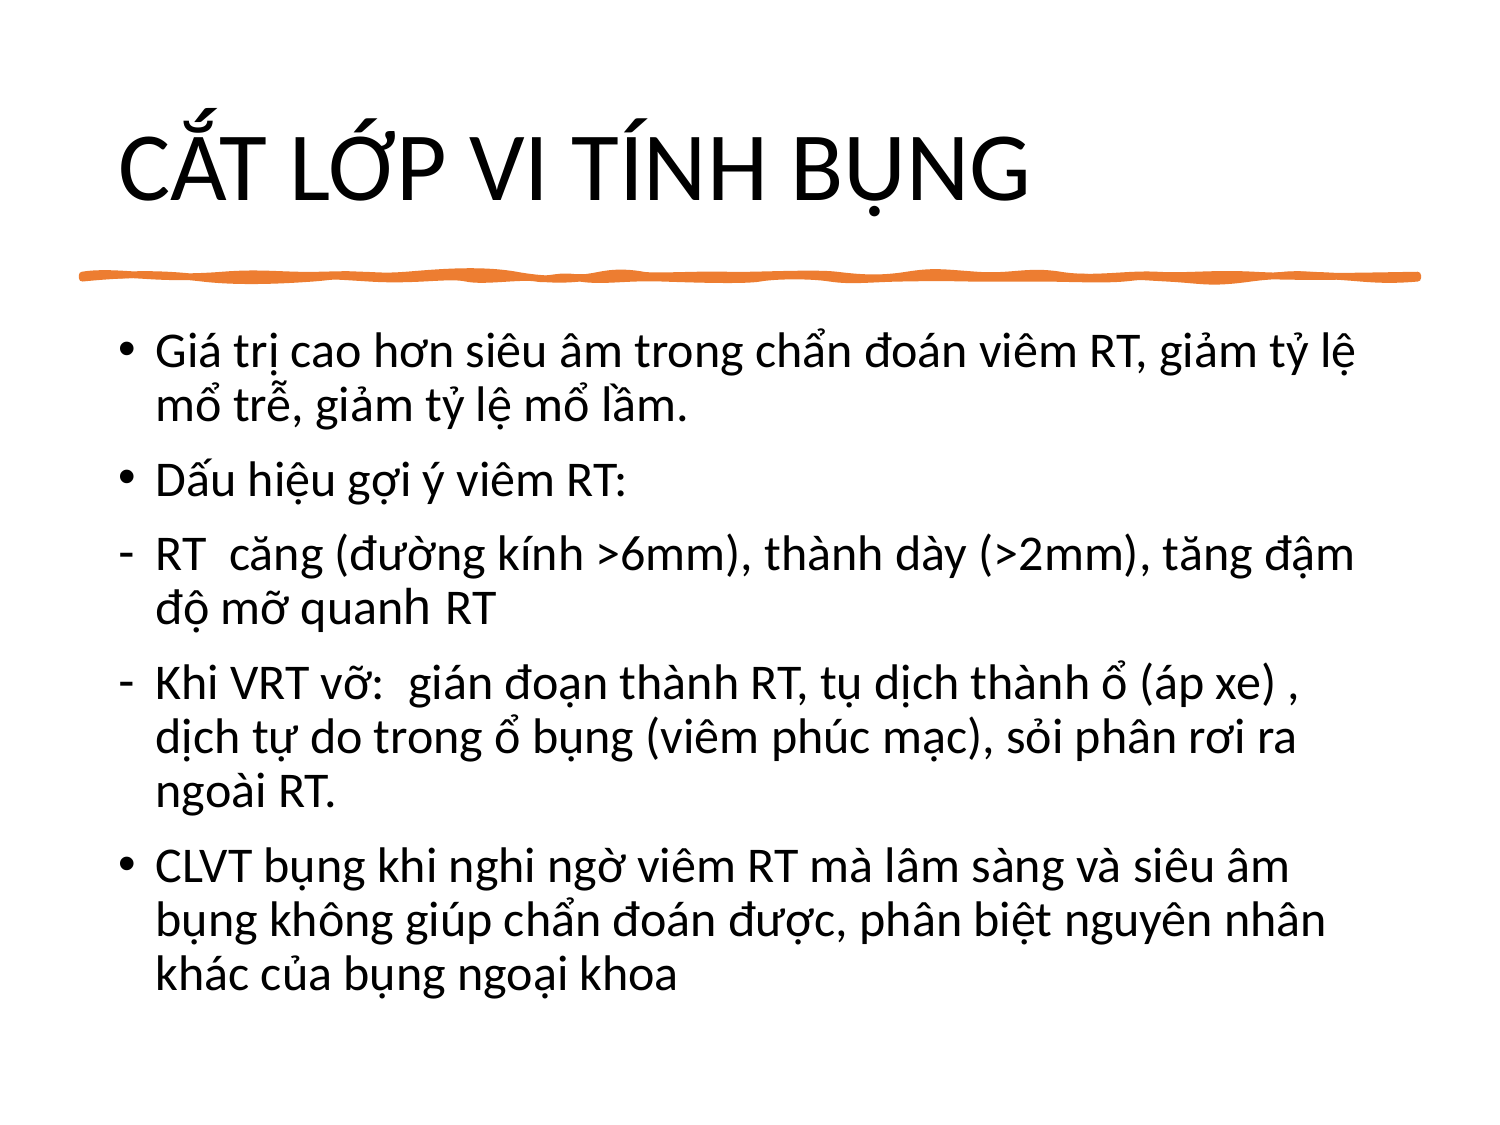

# CẮT LỚP VI TÍNH BỤNG

Giá trị cao hơn siêu âm trong chẩn đoán viêm RT, giảm tỷ lệ mổ trễ, giảm tỷ lệ mổ lầm.
Dấu hiệu gợi ý viêm RT:
RT  căng (đường kính >6mm), thành dày (>2mm), tăng đậm độ mỡ quanh RT
Khi VRT vỡ:  gián đoạn thành RT, tụ dịch thành ổ (áp xe) , dịch tự do trong ổ bụng (viêm phúc mạc), sỏi phân rơi ra ngoài RT.
CLVT bụng khi nghi ngờ viêm RT mà lâm sàng và siêu âm bụng không giúp chẩn đoán được, phân biệt nguyên nhân khác của bụng ngoại khoa